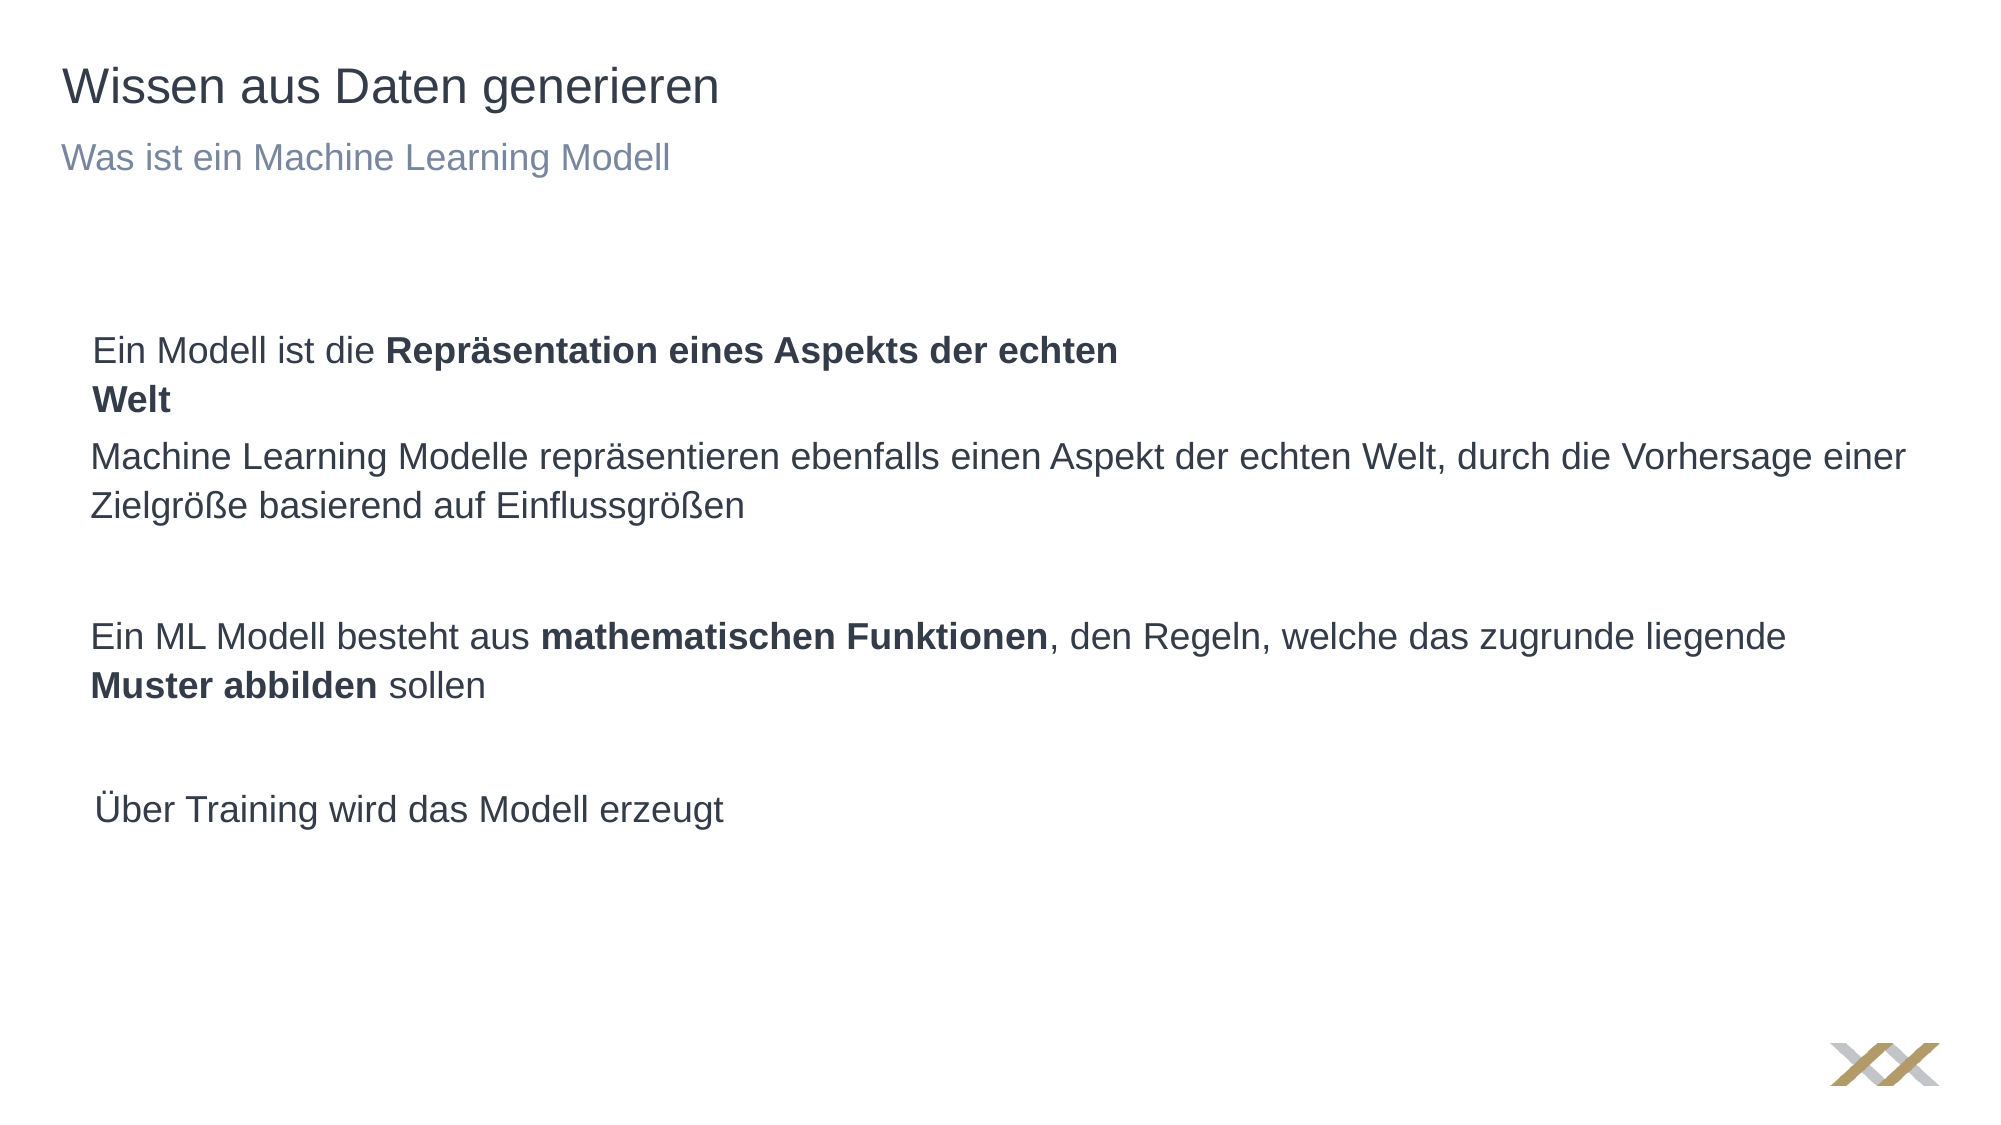

# Wissen aus Daten generieren
Was ist ein Machine Learning Modell
Ein Modell ist die Repräsentation eines Aspekts der echten Welt
Machine Learning Modelle repräsentieren ebenfalls einen Aspekt der echten Welt, durch die Vorhersage einer Zielgröße basierend auf Einflussgrößen
Ein ML Modell besteht aus mathematischen Funktionen, den Regeln, welche das zugrunde liegende Muster abbilden sollen
Über Training wird das Modell erzeugt